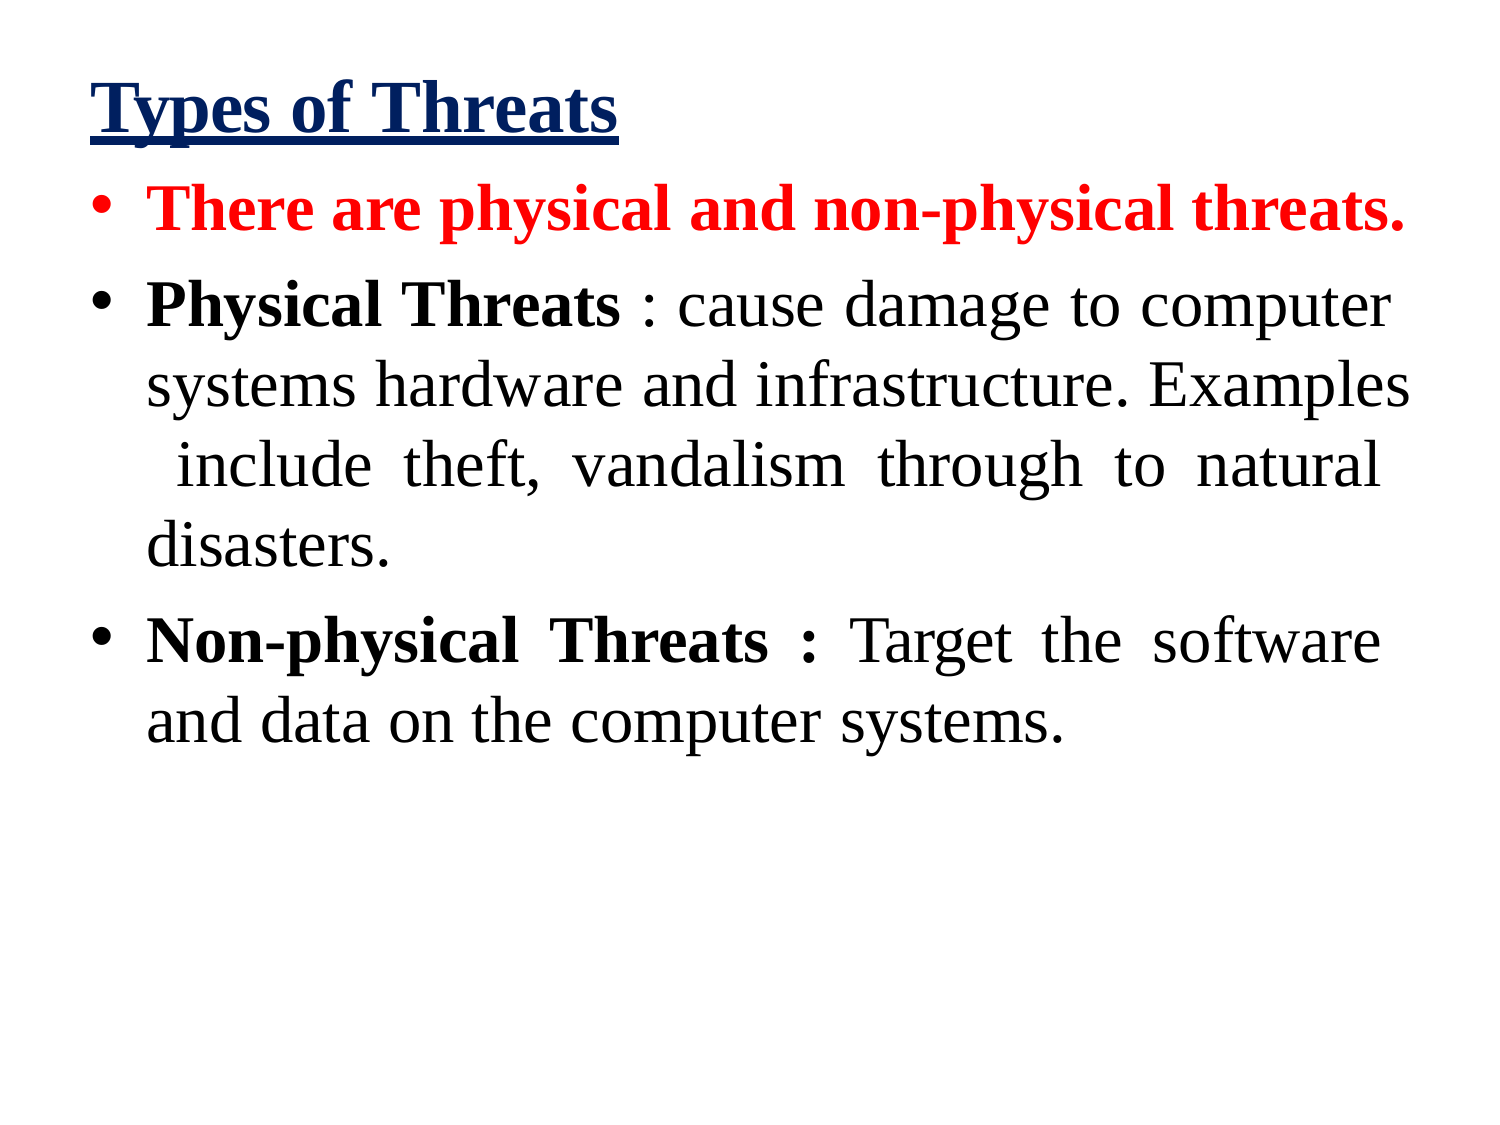

# Types of Threats
There are physical and non-physical threats.
Physical Threats : cause damage to computer  systems hardware and infrastructure. Examples  include theft, vandalism through to natural  disasters.
Non-physical Threats : Target the software  and data on the computer systems.